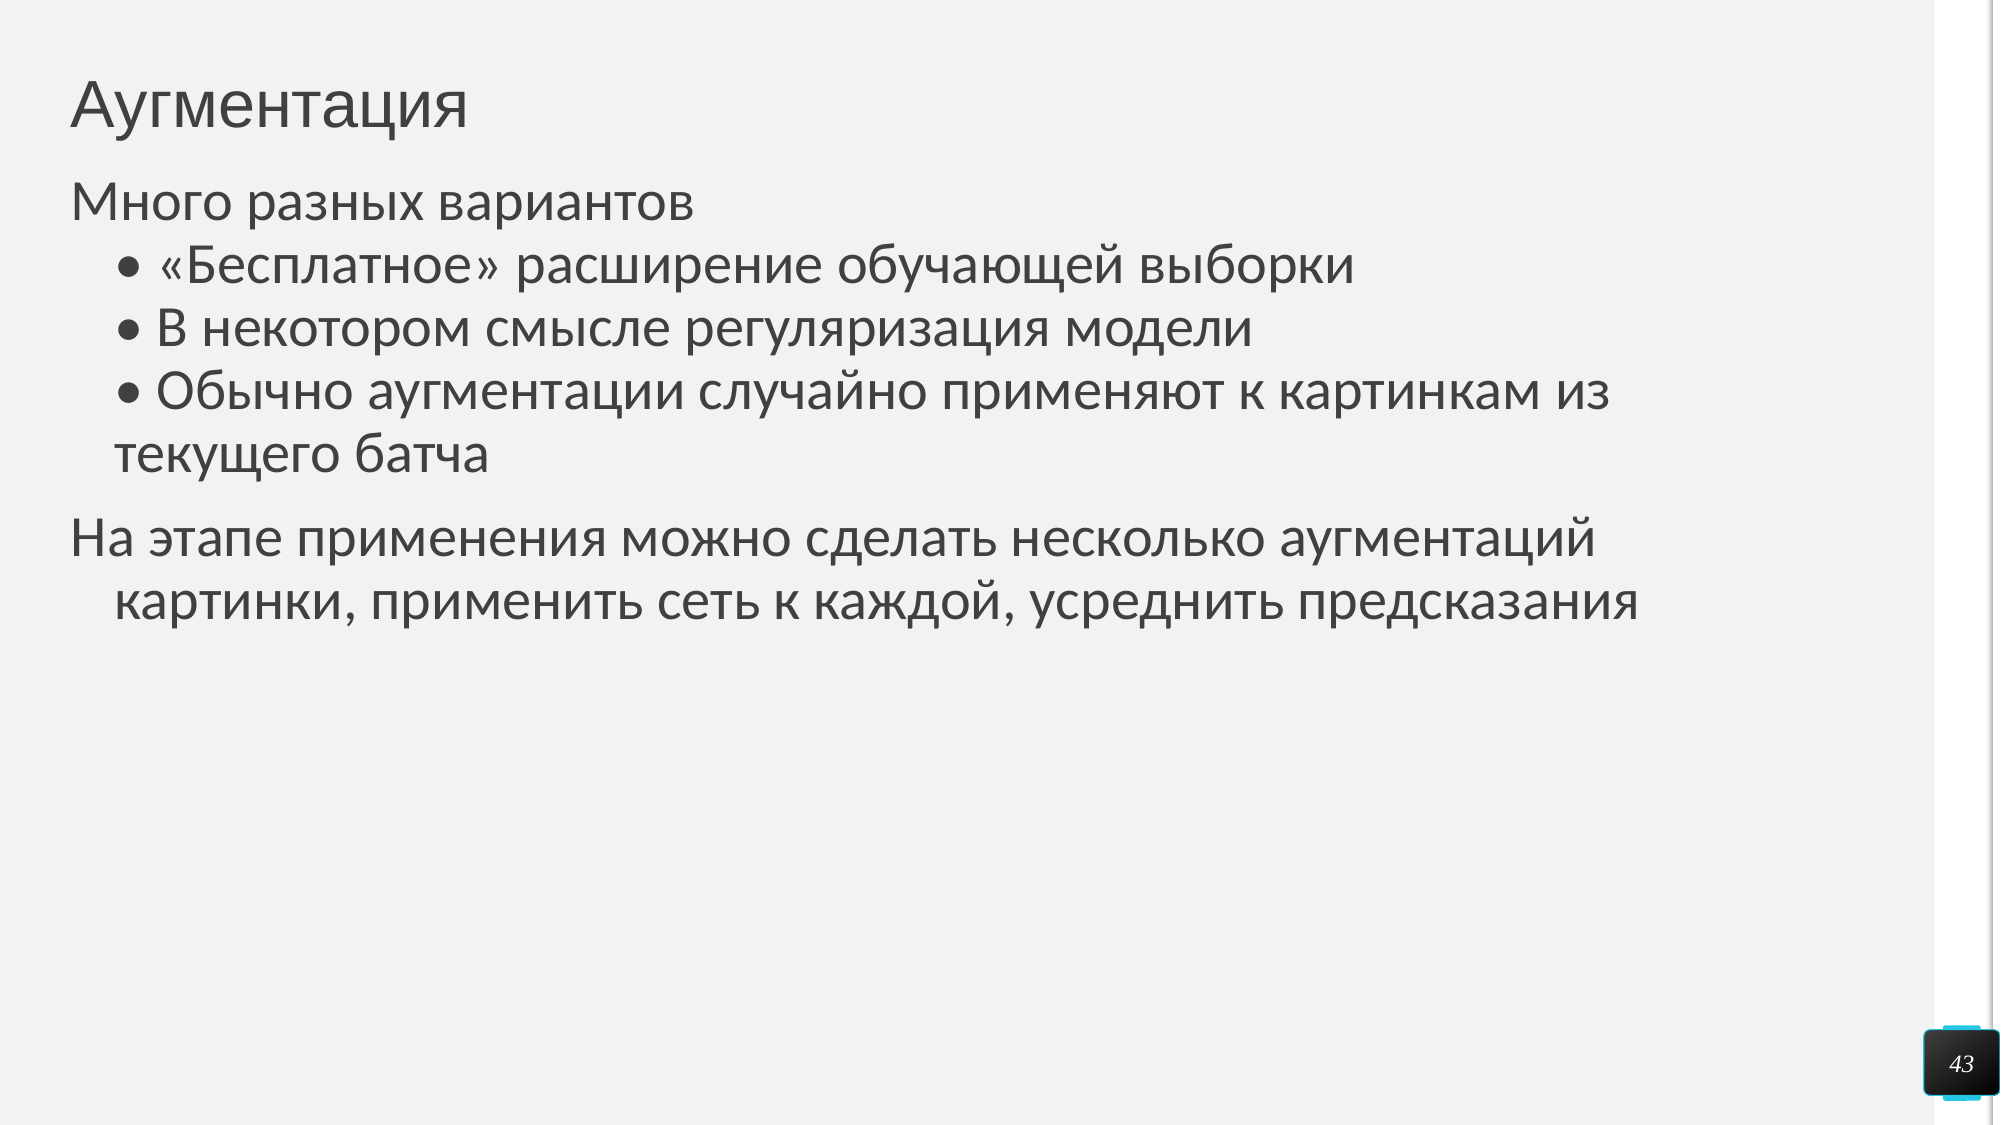

# Аугментация
Много разных вариантов
• «Бесплатное» расширение обучающей выборки
• В некотором смысле регуляризация модели
• Обычно аугментации случайно применяют к картинкам из
текущего батча
На этапе применения можно сделать несколько аугментаций
картинки, применить сеть к каждой, усреднить предсказания
43